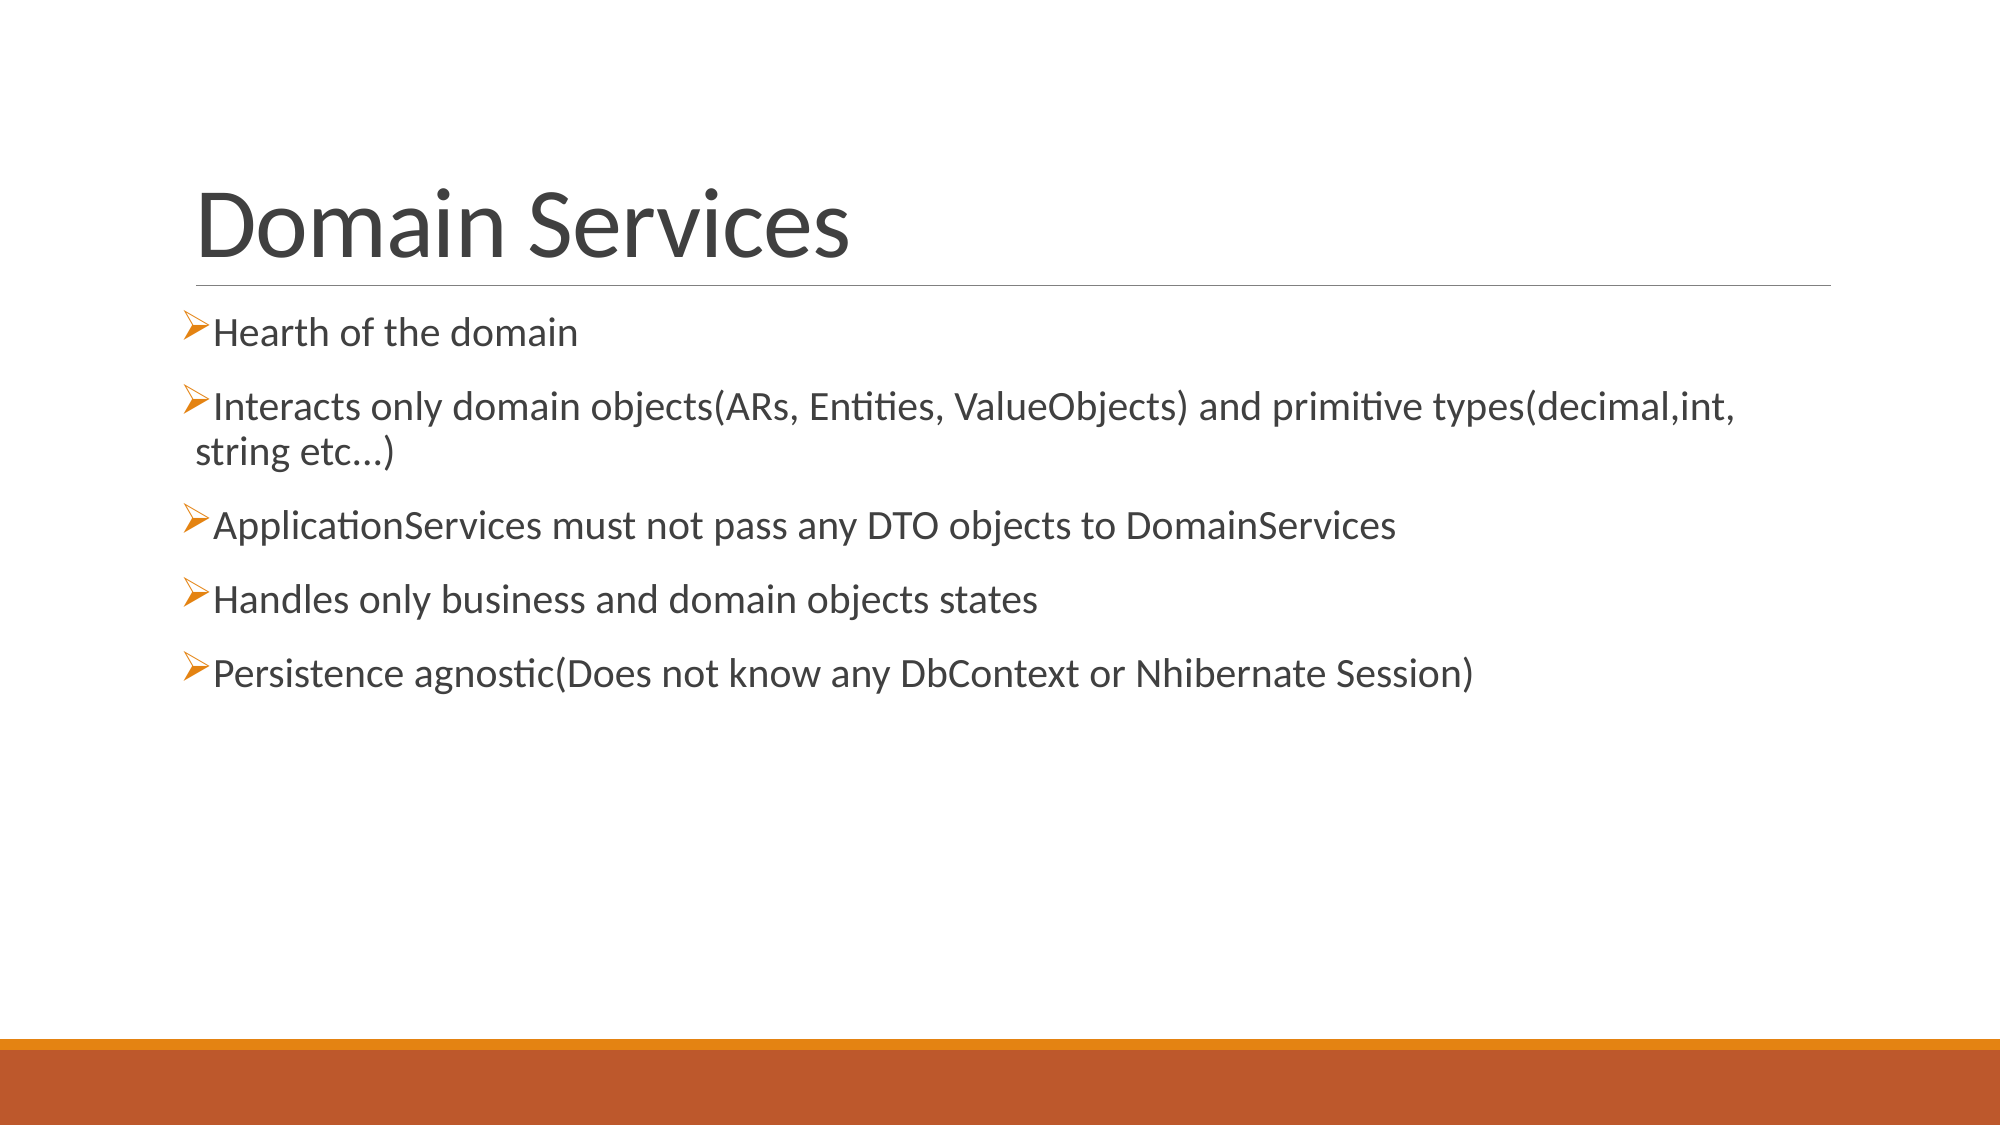

# Domain Services
Hearth of the domain
Interacts only domain objects(ARs, Entities, ValueObjects) and primitive types(decimal,int, string etc...)
ApplicationServices must not pass any DTO objects to DomainServices
Handles only business and domain objects states
Persistence agnostic(Does not know any DbContext or Nhibernate Session)